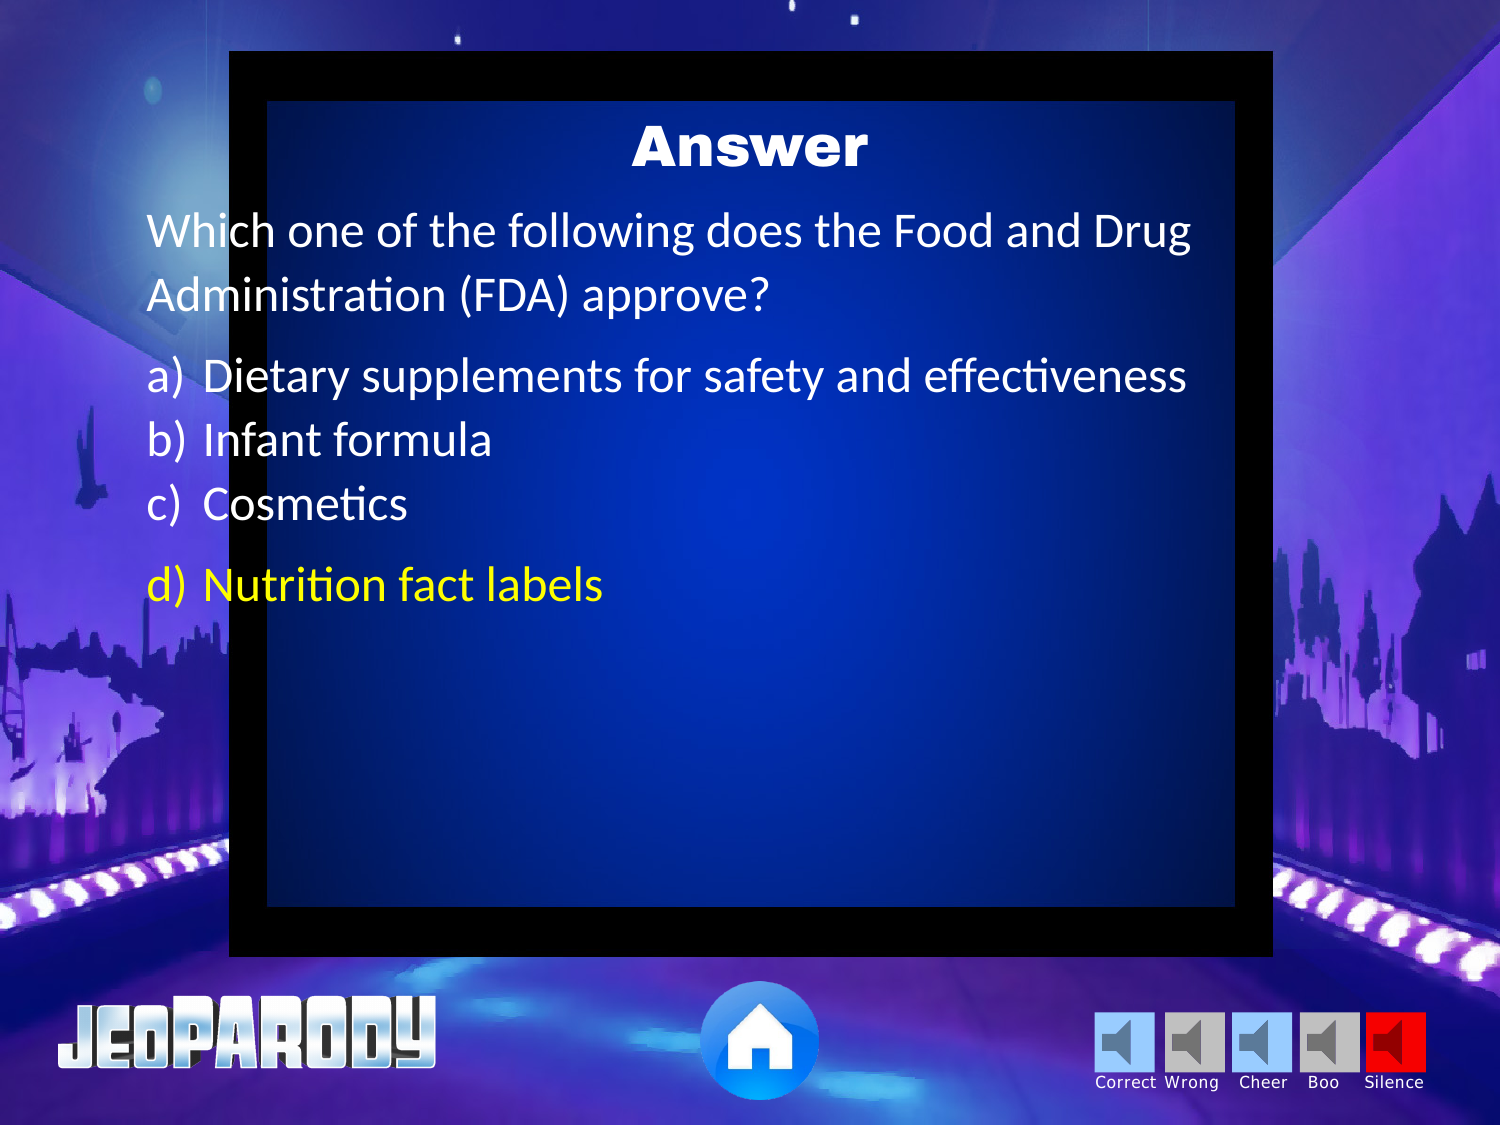

Answer
Which one of the following does the Food and Drug Administration (FDA) approve?
Dietary supplements for safety and effectiveness
Infant formula
Cosmetics
Nutrition fact labels